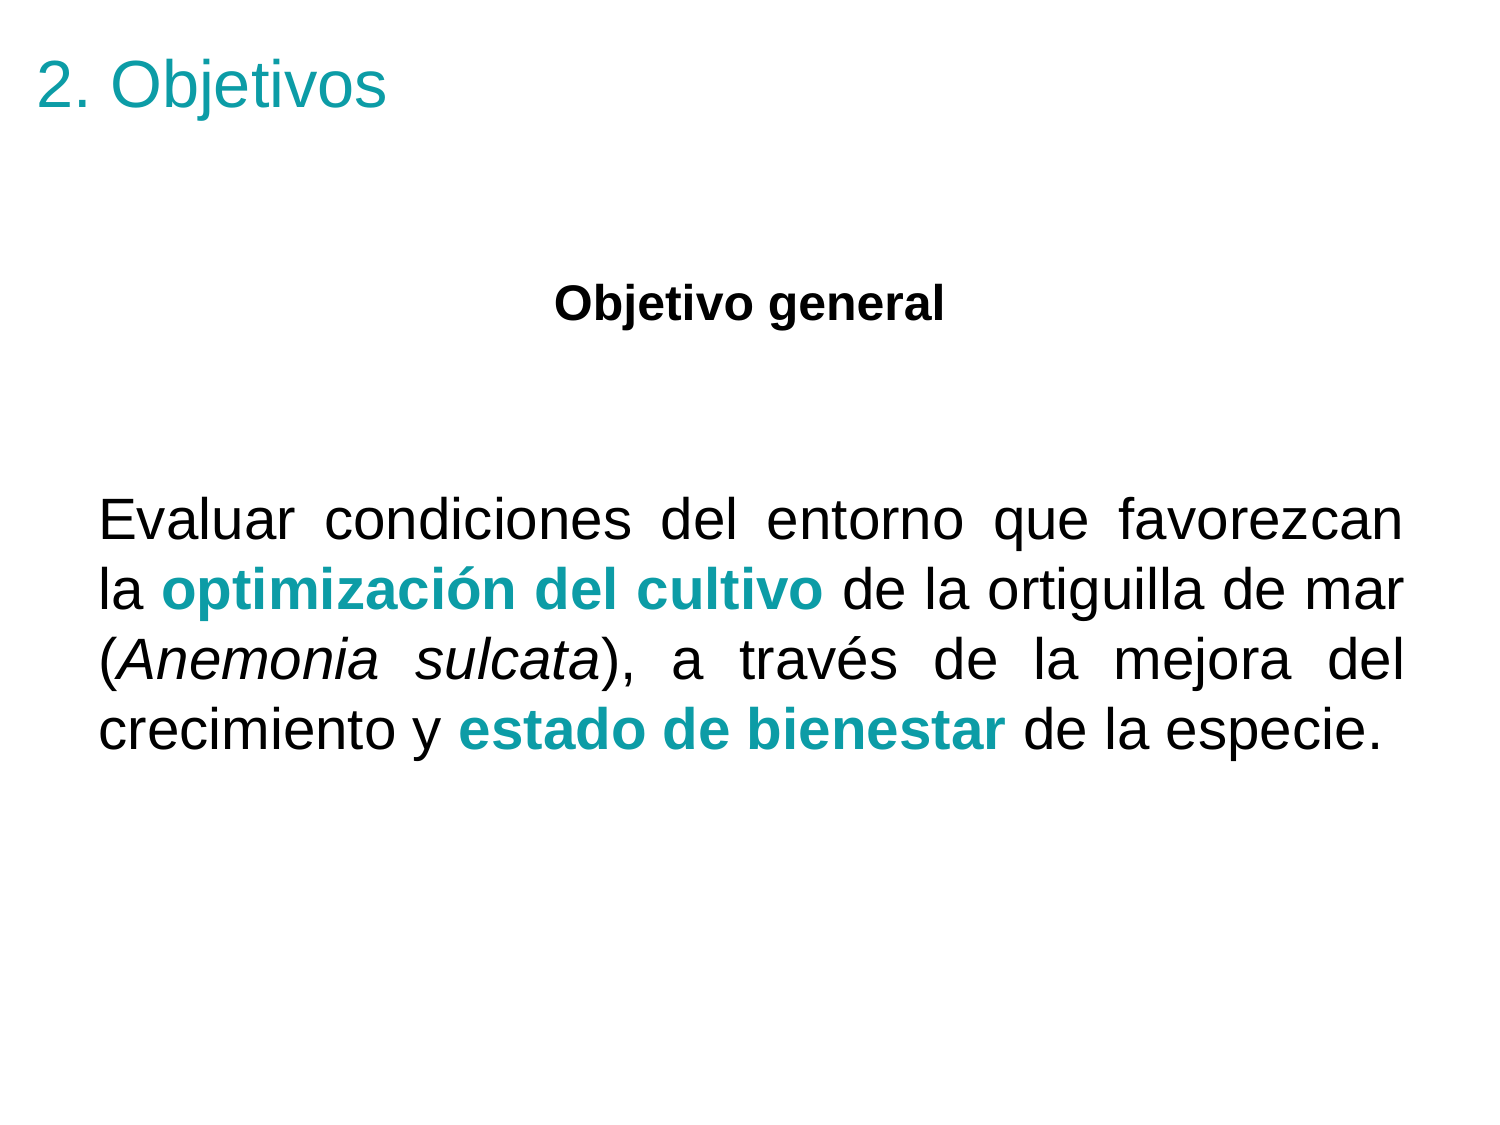

2. Objetivos
Objetivo general
Evaluar condiciones del entorno que favorezcan la optimización del cultivo de la ortiguilla de mar (Anemonia sulcata), a través de la mejora del crecimiento y estado de bienestar de la especie.